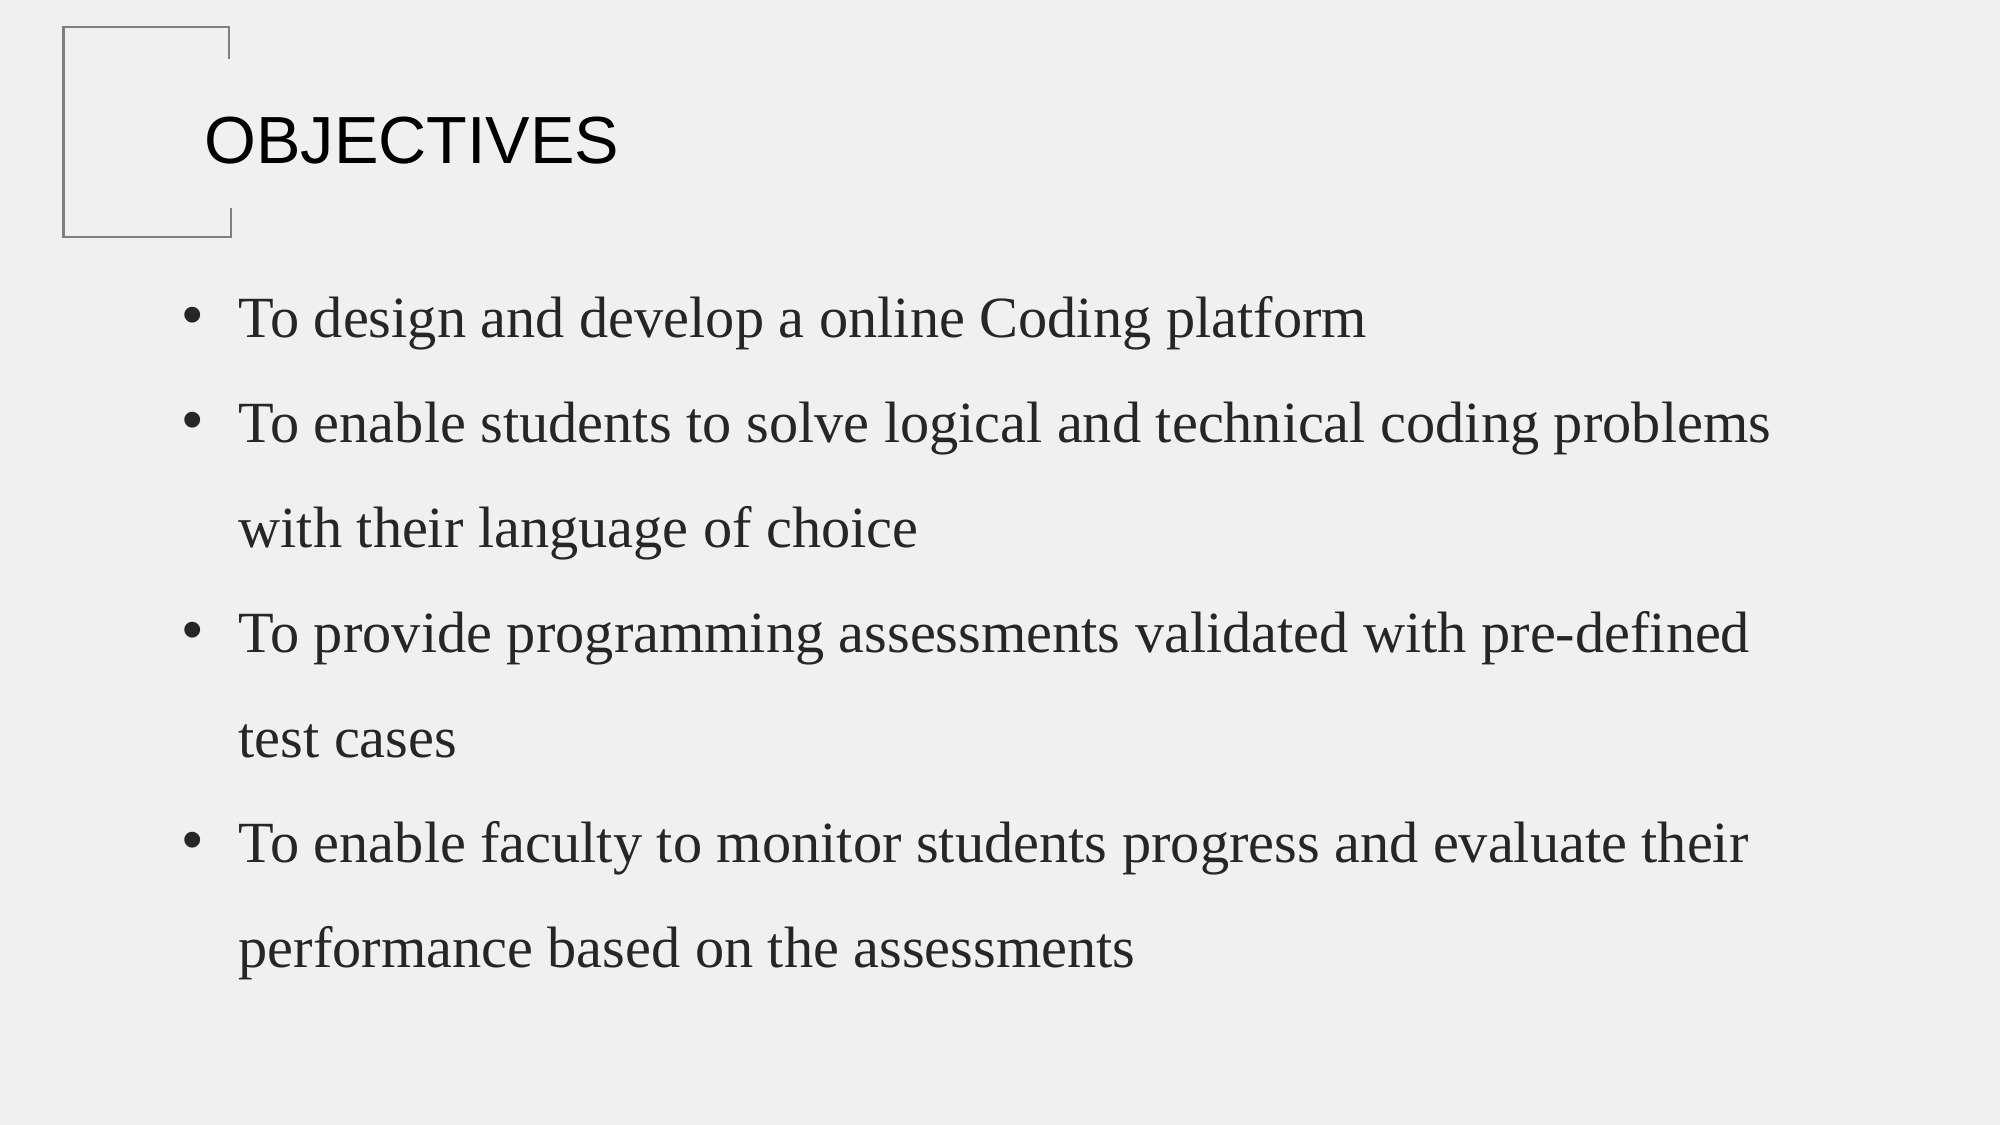

OBJECTIVES
To design and develop a online Coding platform
To enable students to solve logical and technical coding problems with their language of choice
To provide programming assessments validated with pre-defined test cases
To enable faculty to monitor students progress and evaluate their performance based on the assessments